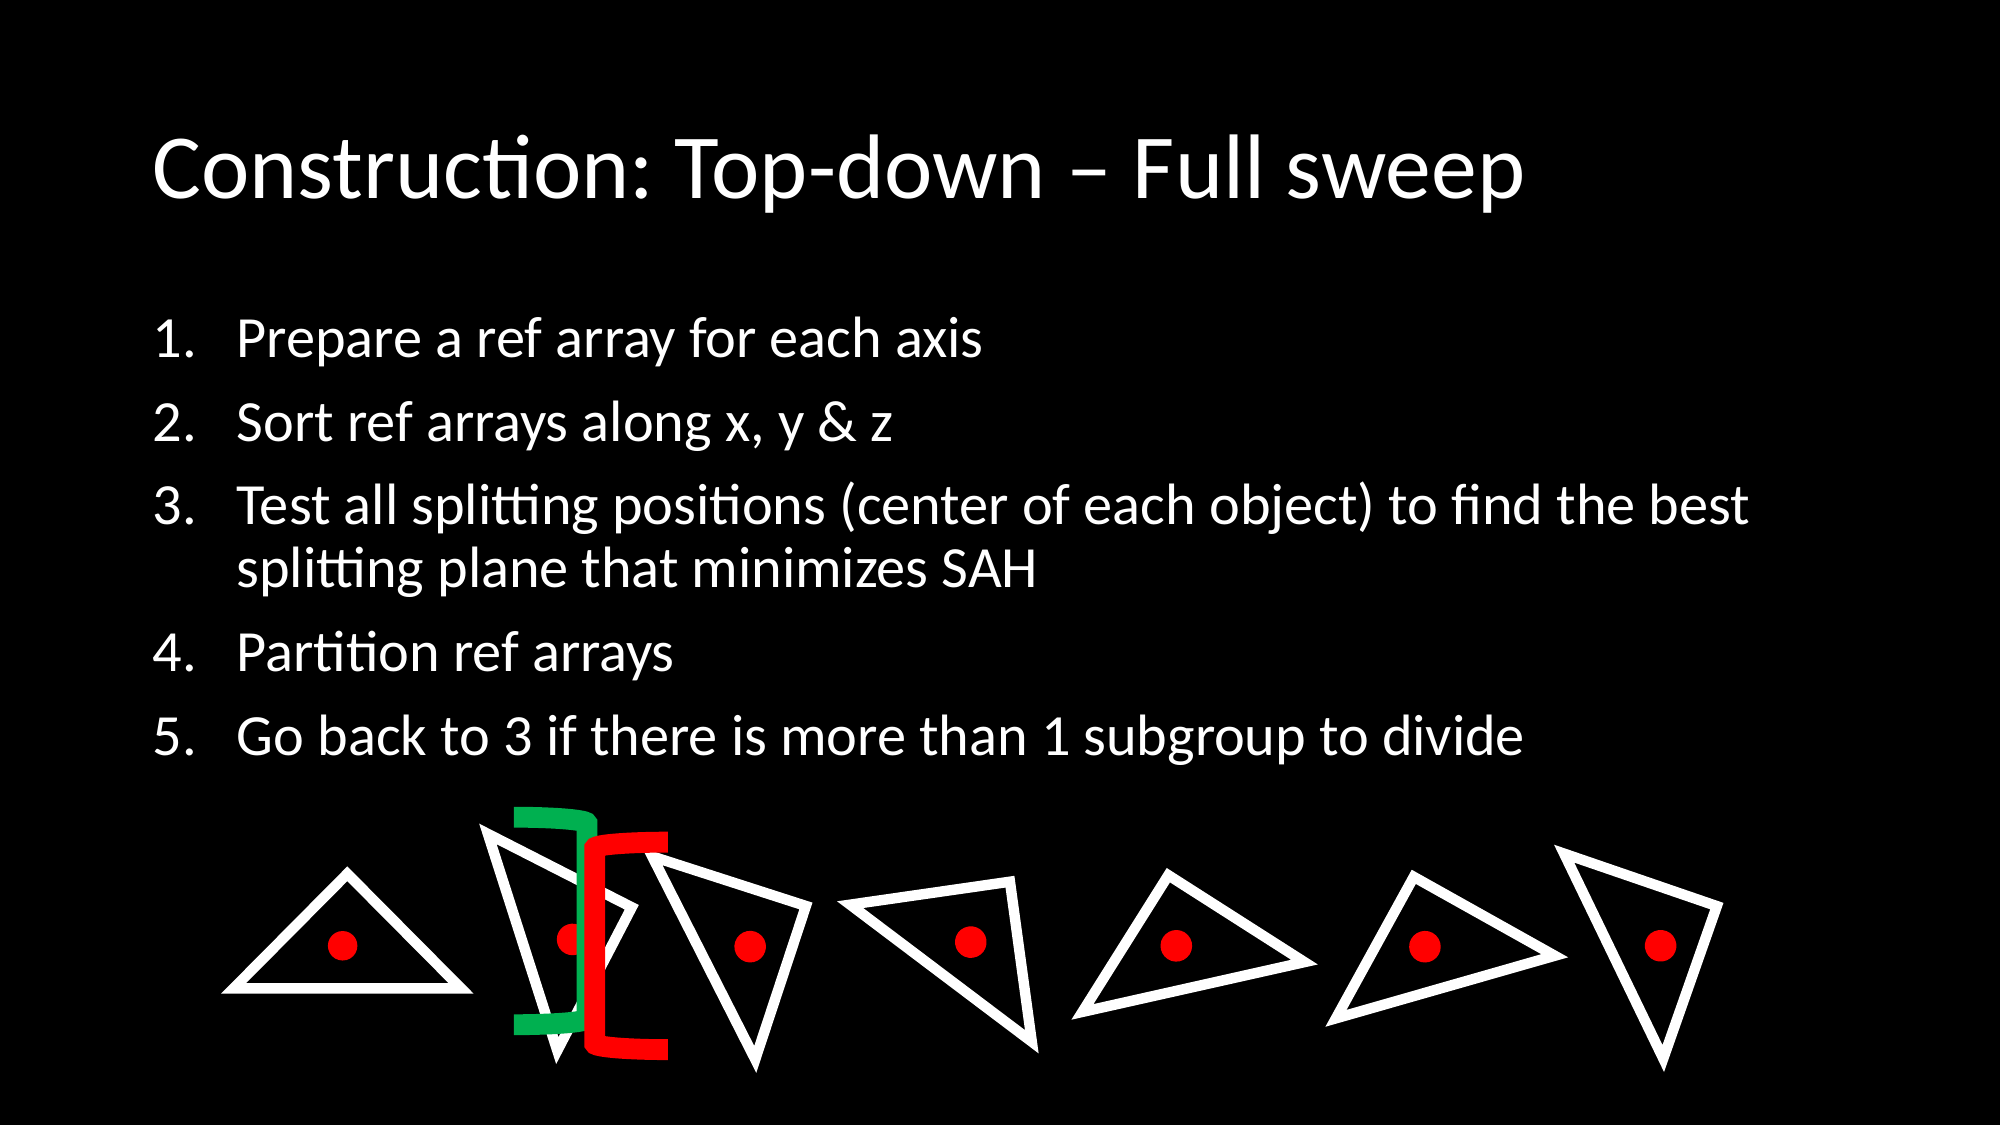

# Construction: Top-down – Full sweep
Prepare a ref array for each axis
Sort ref arrays along x, y & z
Test all splitting positions (center of each object) to find the best splitting plane that minimizes SAH
Partition ref arrays
Go back to 3 if there is more than 1 subgroup to divide